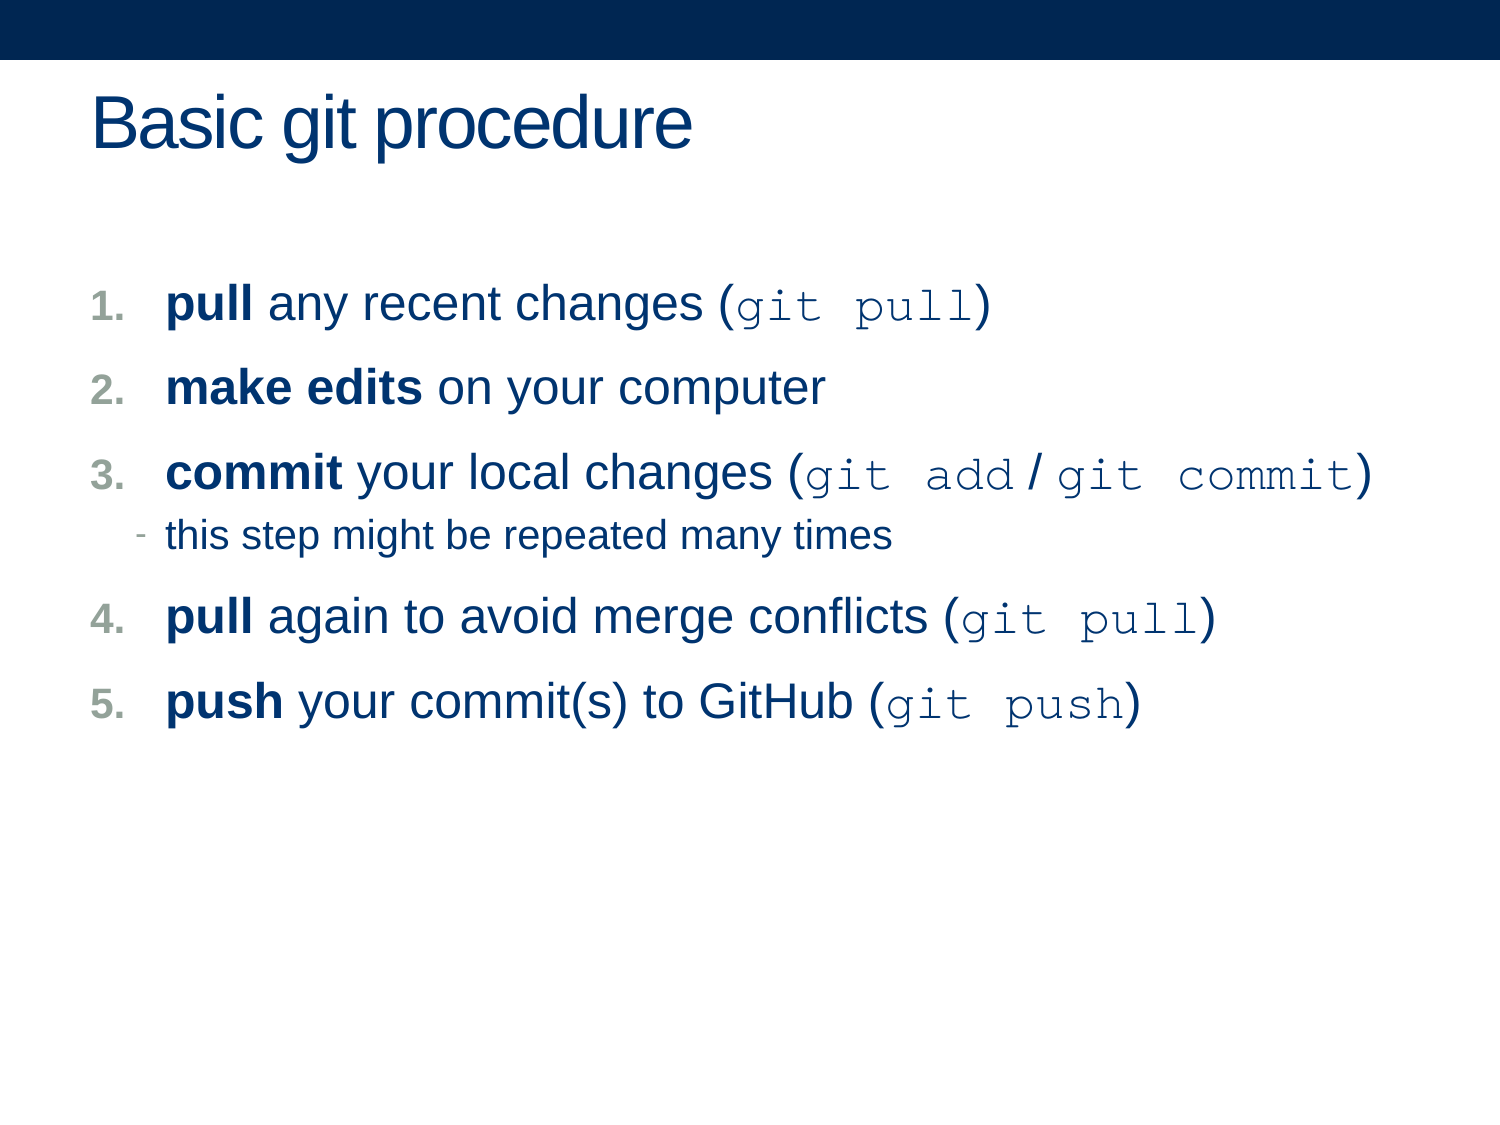

# Basic git procedure
pull any recent changes (git pull)
make edits on your computer
commit your local changes (git add / git commit)
this step might be repeated many times
pull again to avoid merge conflicts (git pull)
push your commit(s) to GitHub (git push)